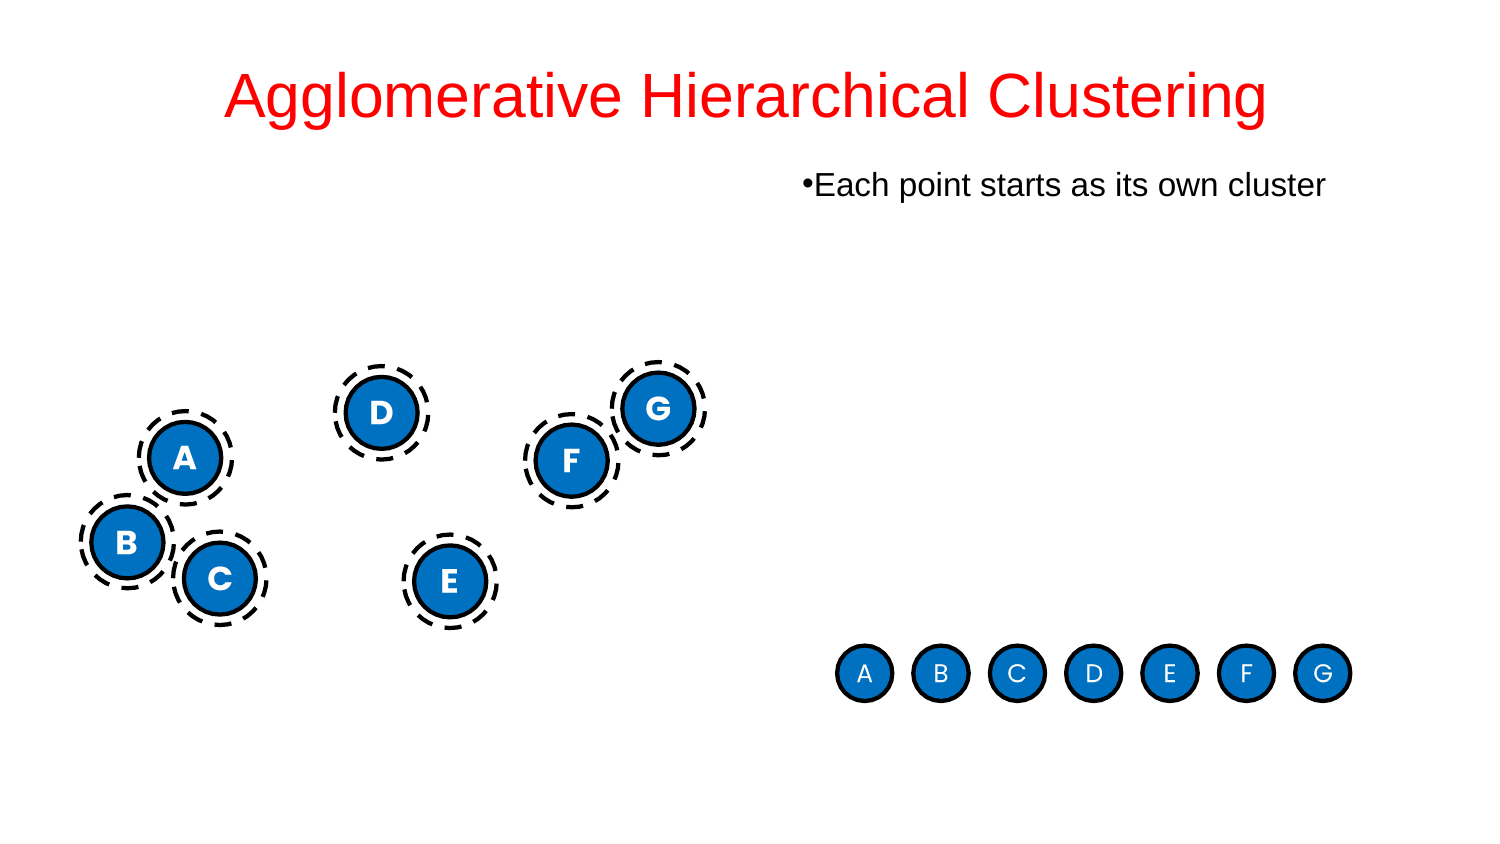

Agglomerative Hierarchical Clustering
Each point starts as its own cluster